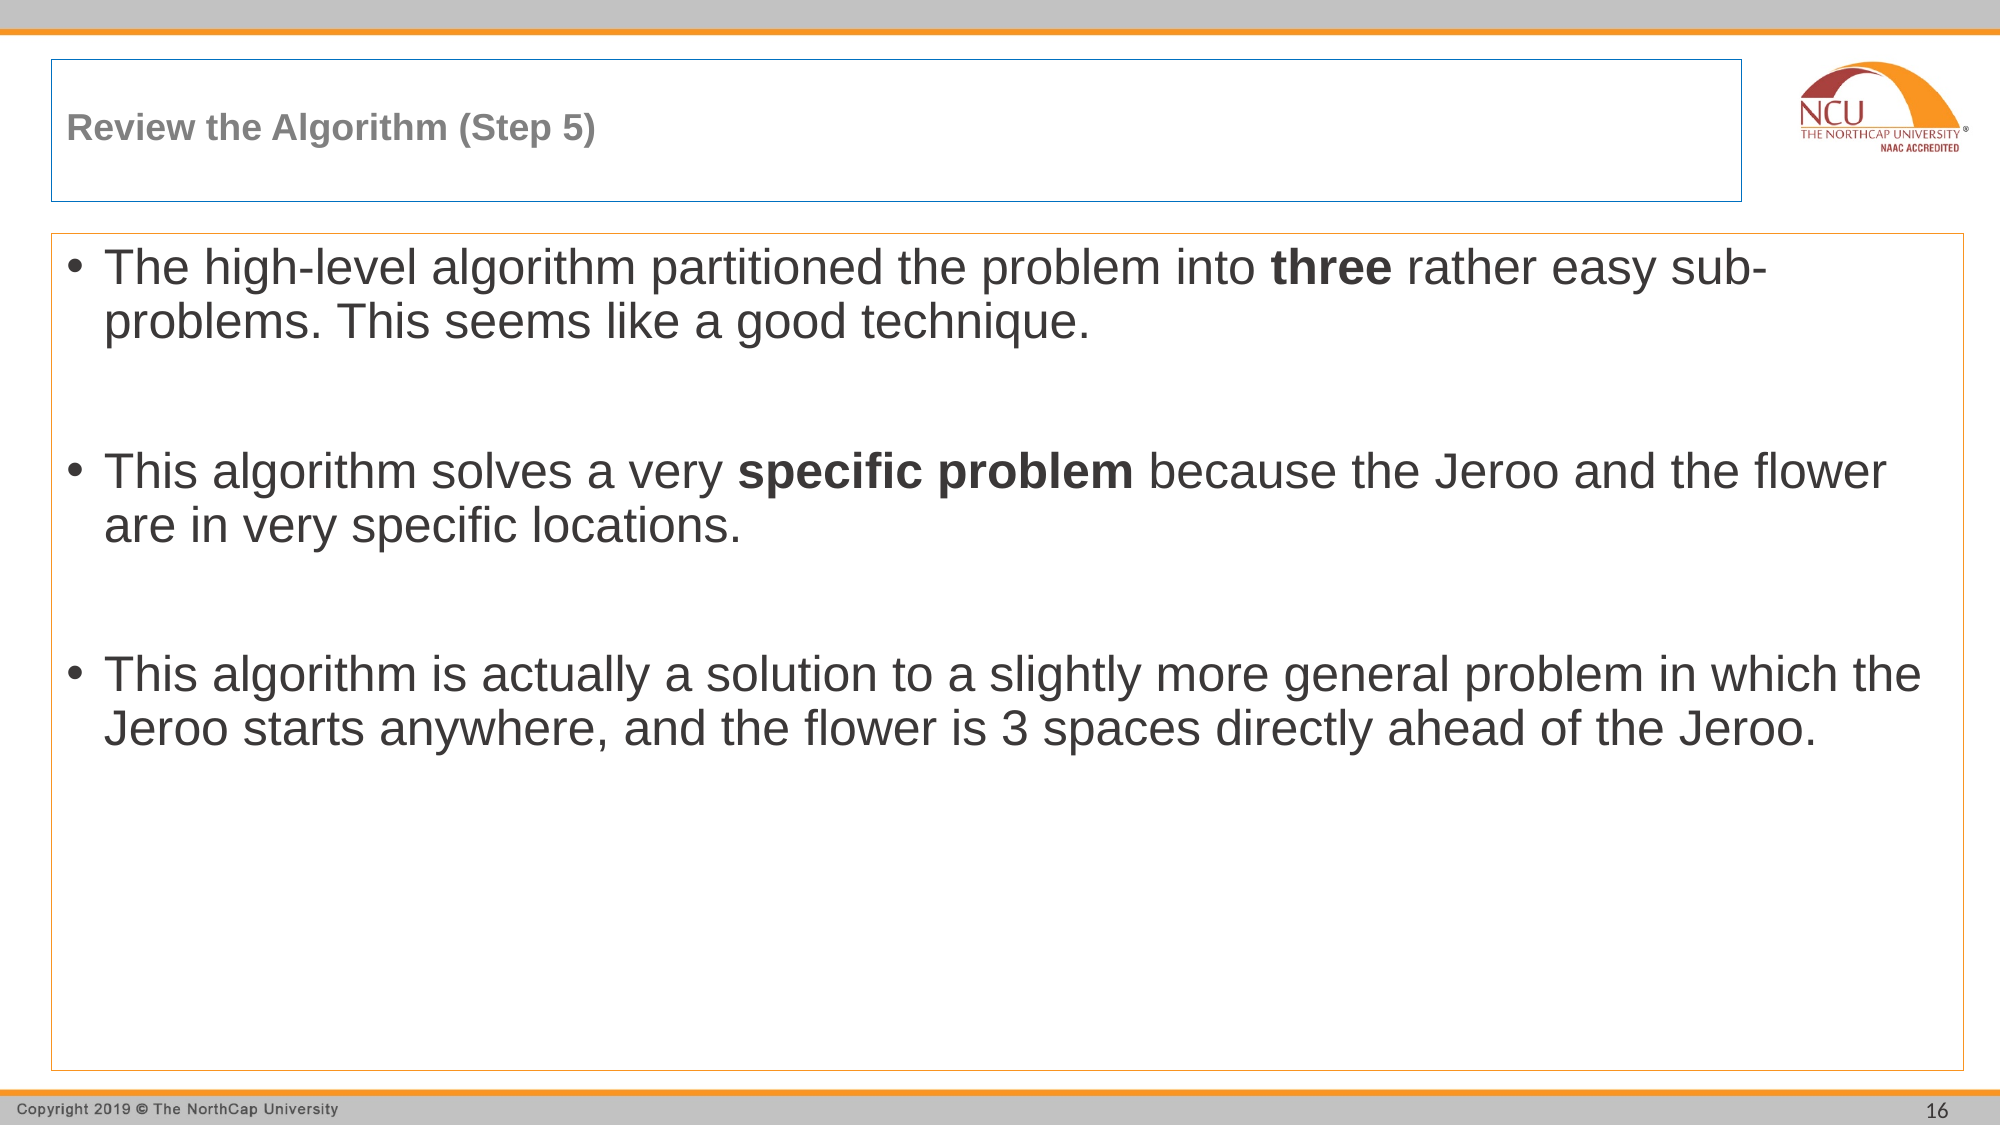

# Review the Algorithm (Step 5)
The high-level algorithm partitioned the problem into three rather easy sub-problems. This seems like a good technique.

This algorithm solves a very specific problem because the Jeroo and the flower are in very specific locations.

This algorithm is actually a solution to a slightly more general problem in which the Jeroo starts anywhere, and the flower is 3 spaces directly ahead of the Jeroo.
16